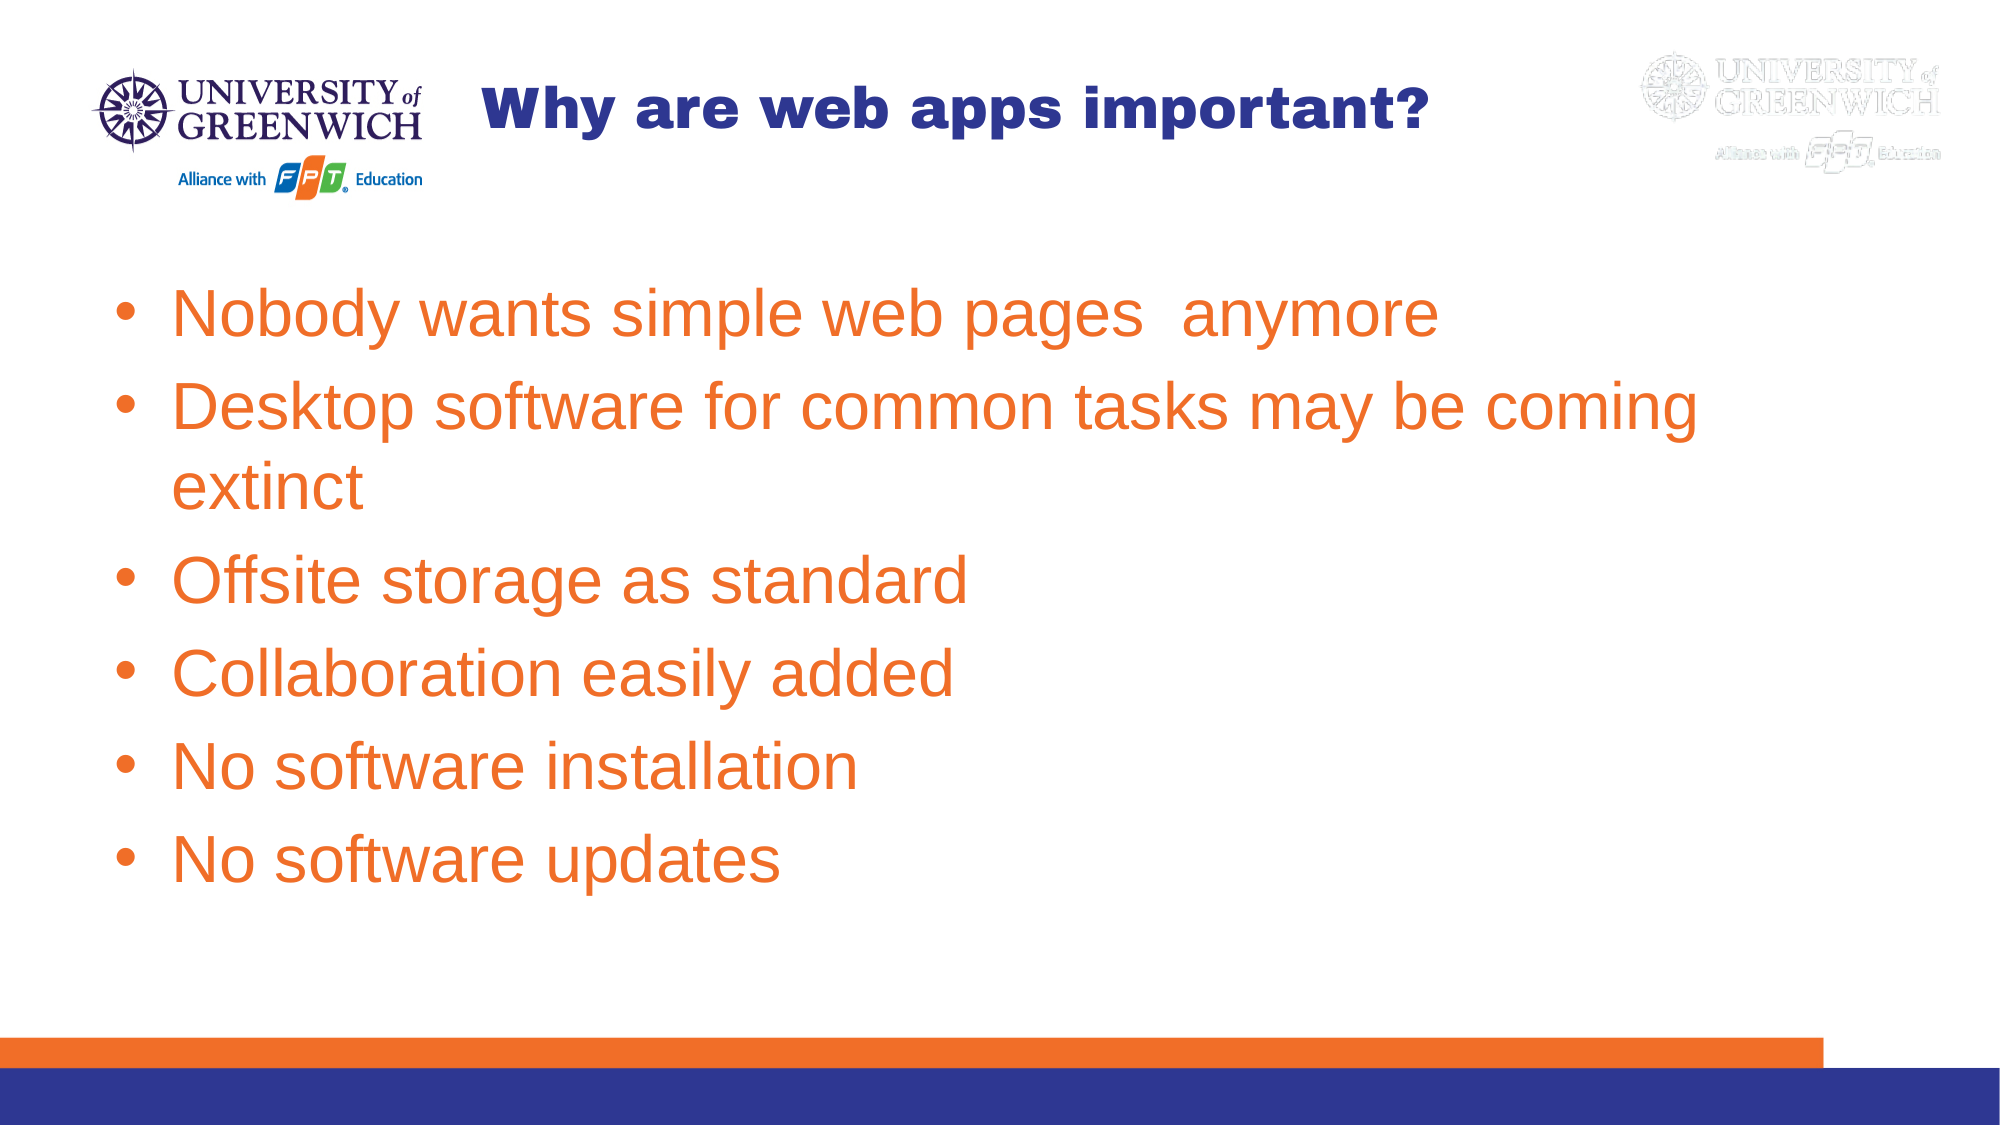

# Why are web apps important?
Nobody wants simple web pages  anymore
Desktop software for common tasks may be coming extinct
Oﬀsite storage as standard
Collaboration easily added
No software installation
No software updates